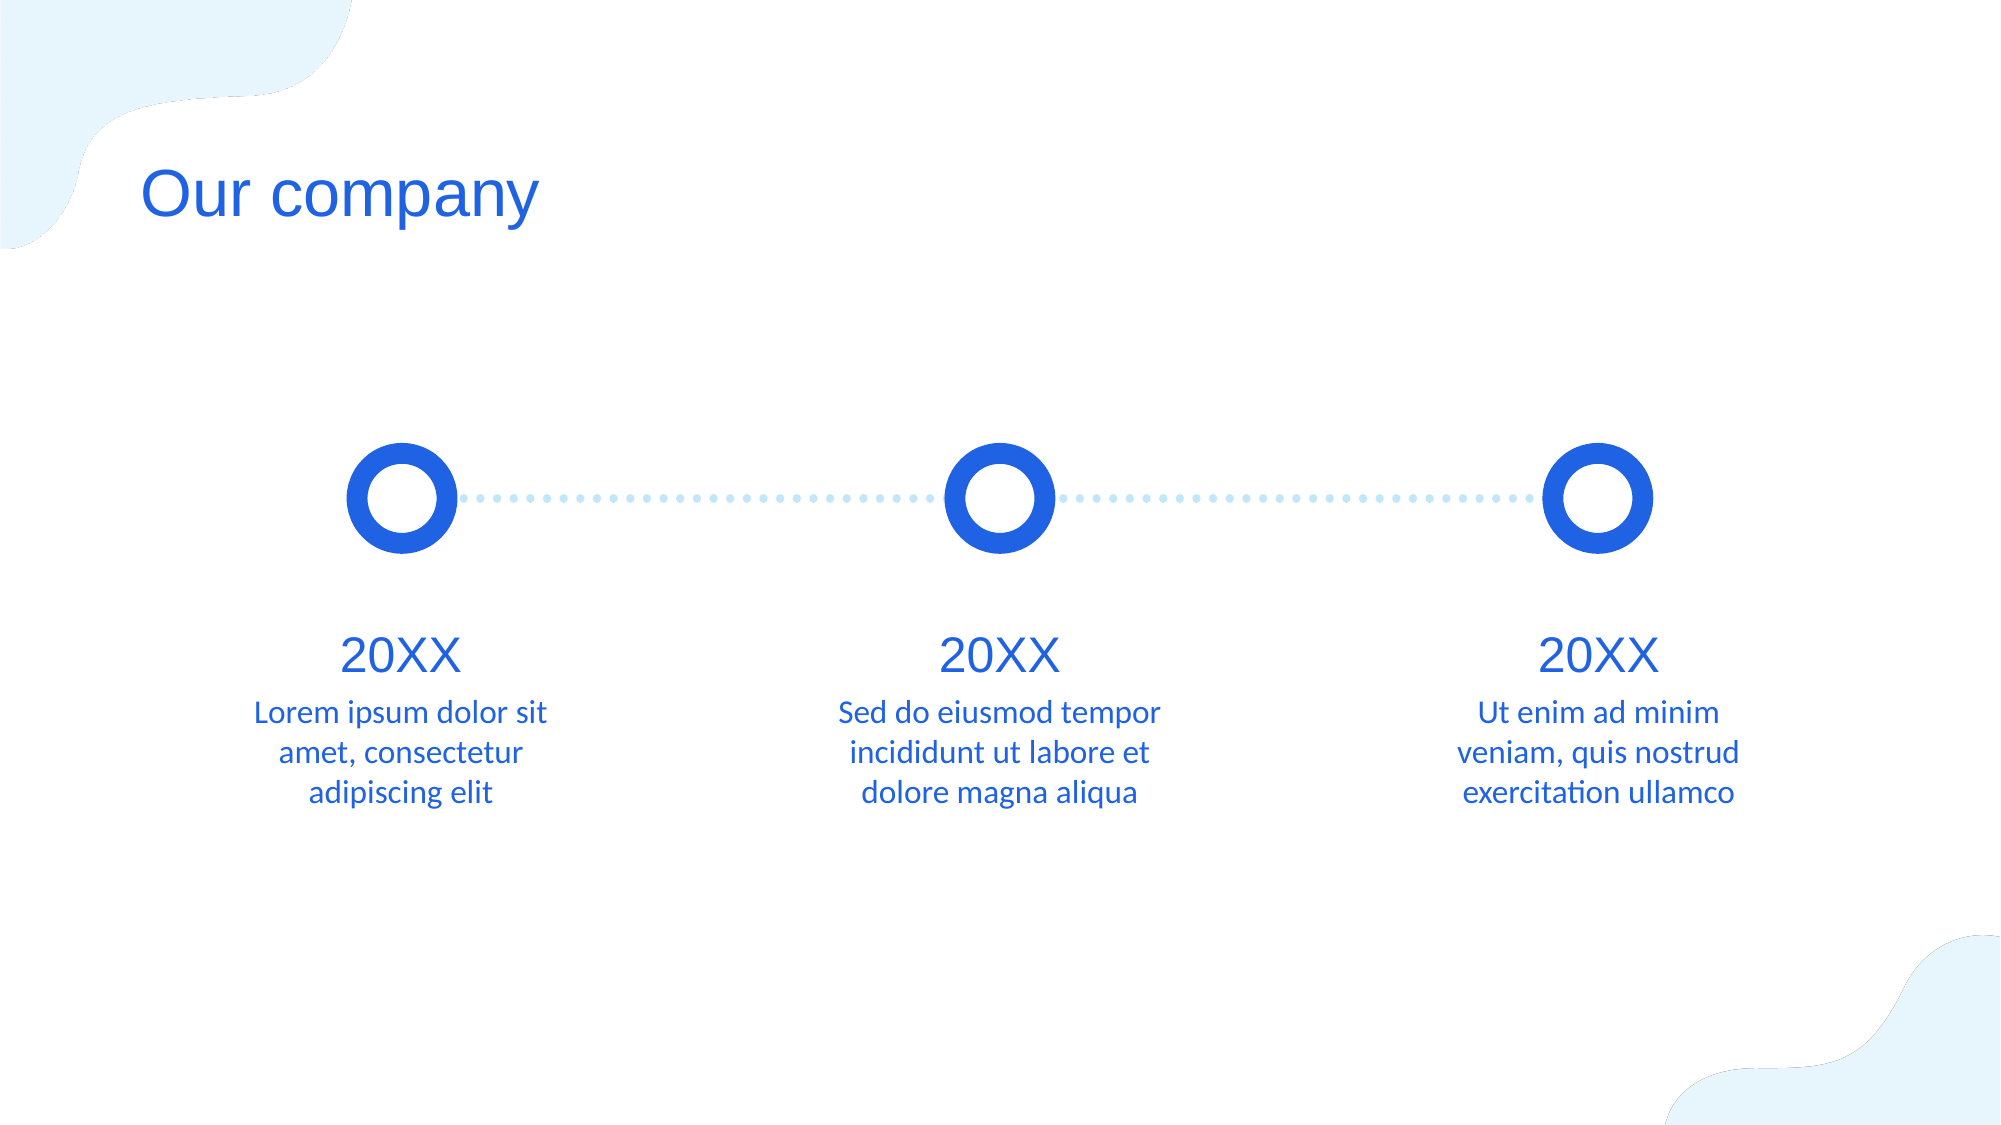

Our company

20XX
20XX
20XX
Lorem ipsum dolor sit amet, consectetur adipiscing elit
Sed do eiusmod tempor incididunt ut labore et dolore magna aliqua
Ut enim ad minim veniam, quis nostrud exercitation ullamco